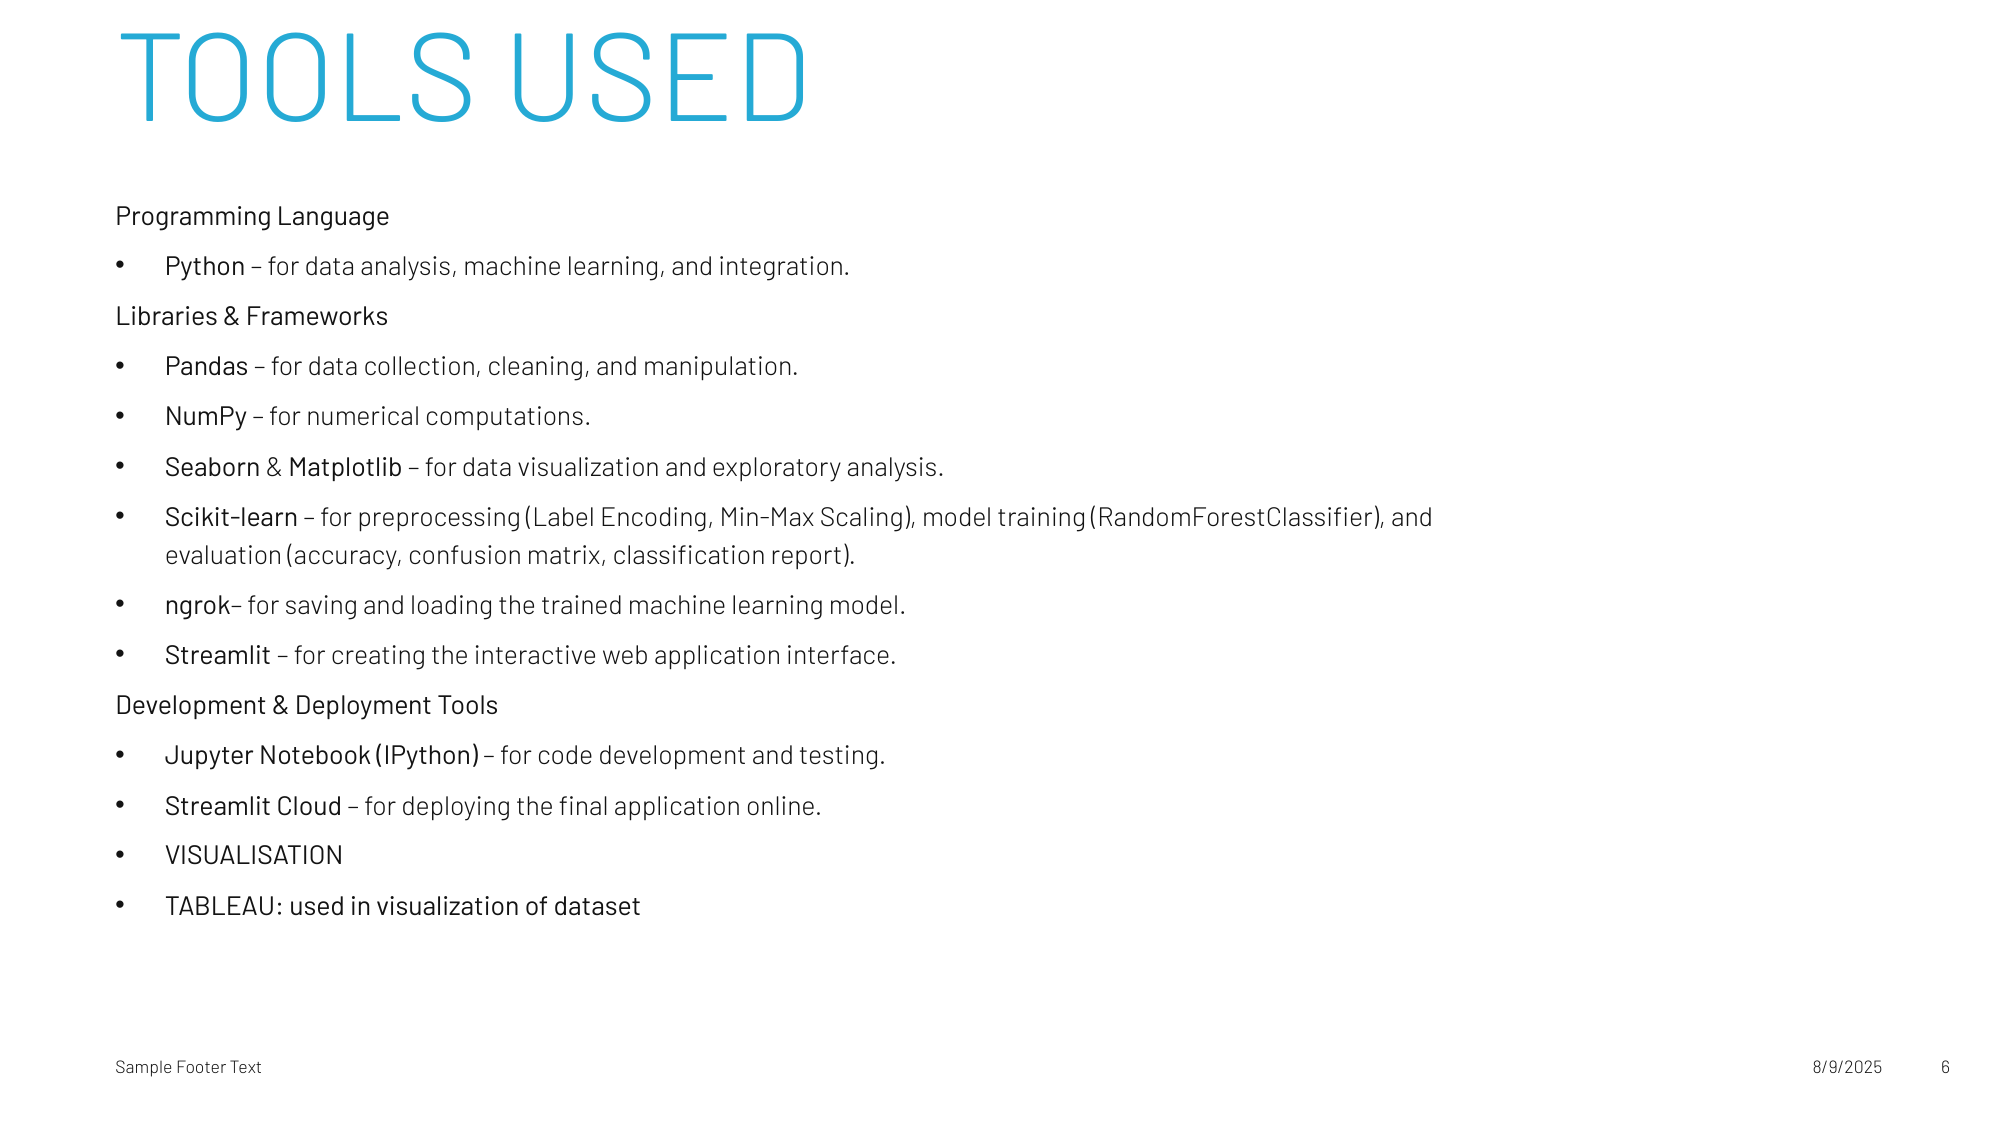

# TOOLS USED
Programming Language
Python – for data analysis, machine learning, and integration.
Libraries & Frameworks
Pandas – for data collection, cleaning, and manipulation.
NumPy – for numerical computations.
Seaborn & Matplotlib – for data visualization and exploratory analysis.
Scikit-learn – for preprocessing (Label Encoding, Min-Max Scaling), model training (RandomForestClassifier), and evaluation (accuracy, confusion matrix, classification report).
ngrok– for saving and loading the trained machine learning model.
Streamlit – for creating the interactive web application interface.
Development & Deployment Tools
Jupyter Notebook (IPython) – for code development and testing.
Streamlit Cloud – for deploying the final application online.
VISUALISATION
TABLEAU: used in visualization of dataset

Sample Footer Text
8/9/2025
6